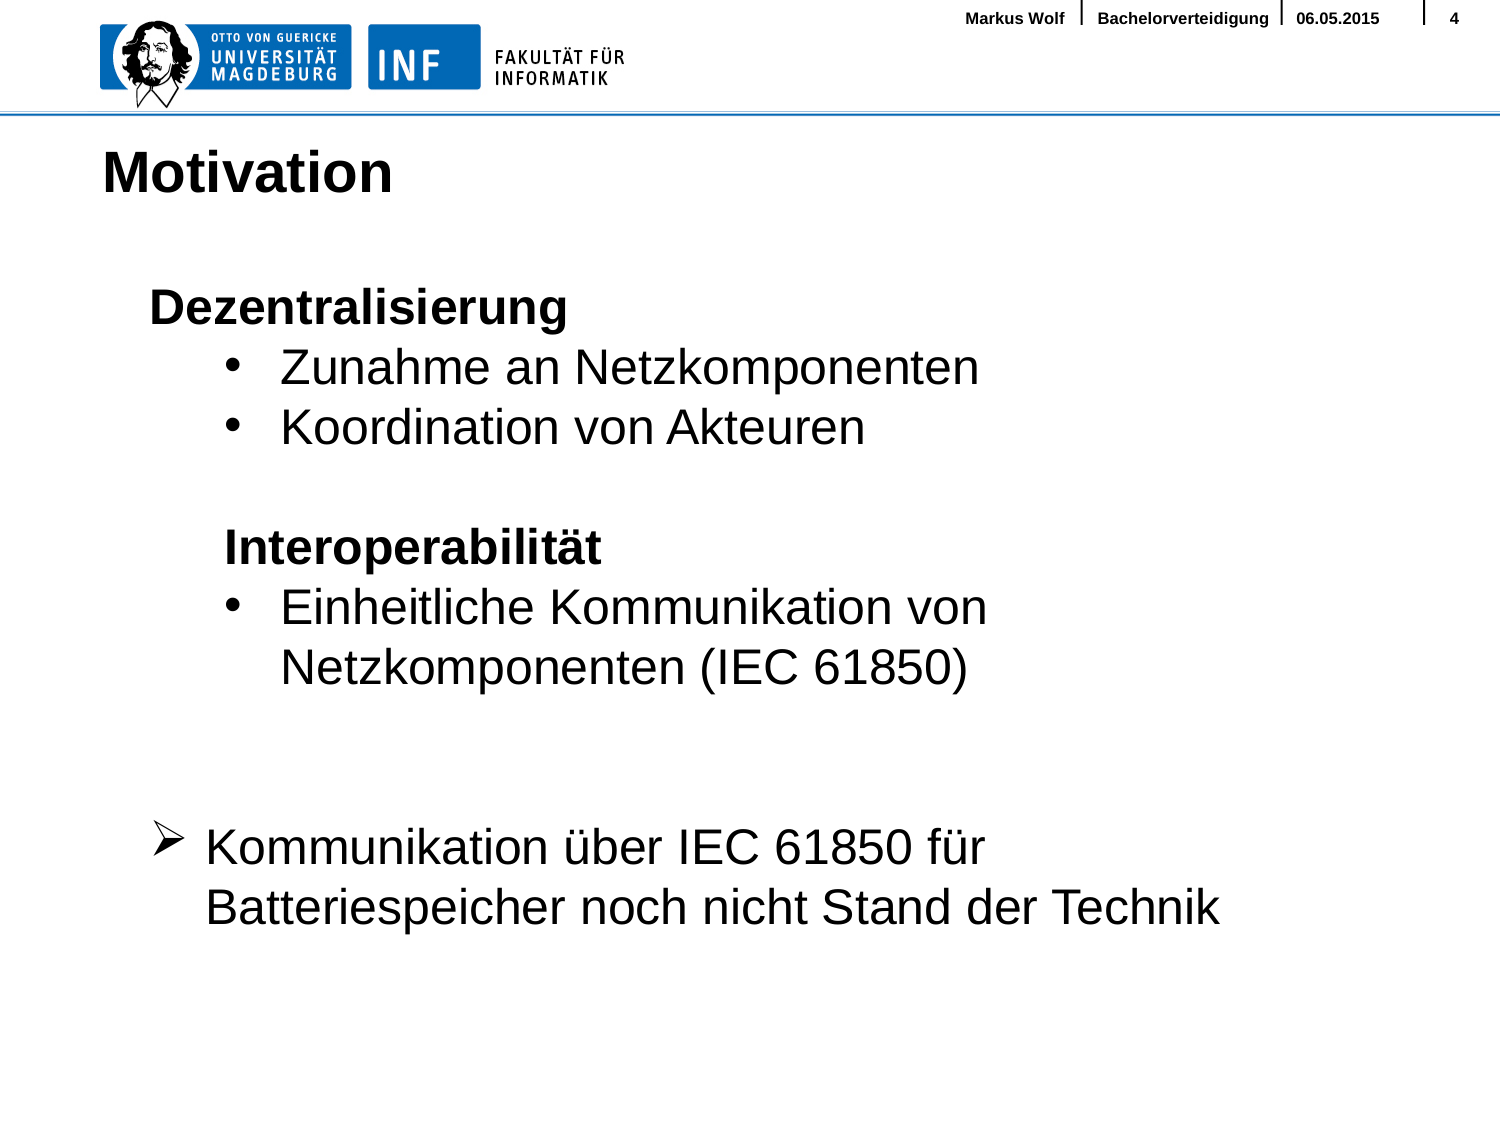

# Motivation
Dezentralisierung
Zunahme an Netzkomponenten
Koordination von Akteuren

Interoperabilität
Einheitliche Kommunikation von Netzkomponenten (IEC 61850)

Kommunikation über IEC 61850 für Batteriespeicher noch nicht Stand der Technik